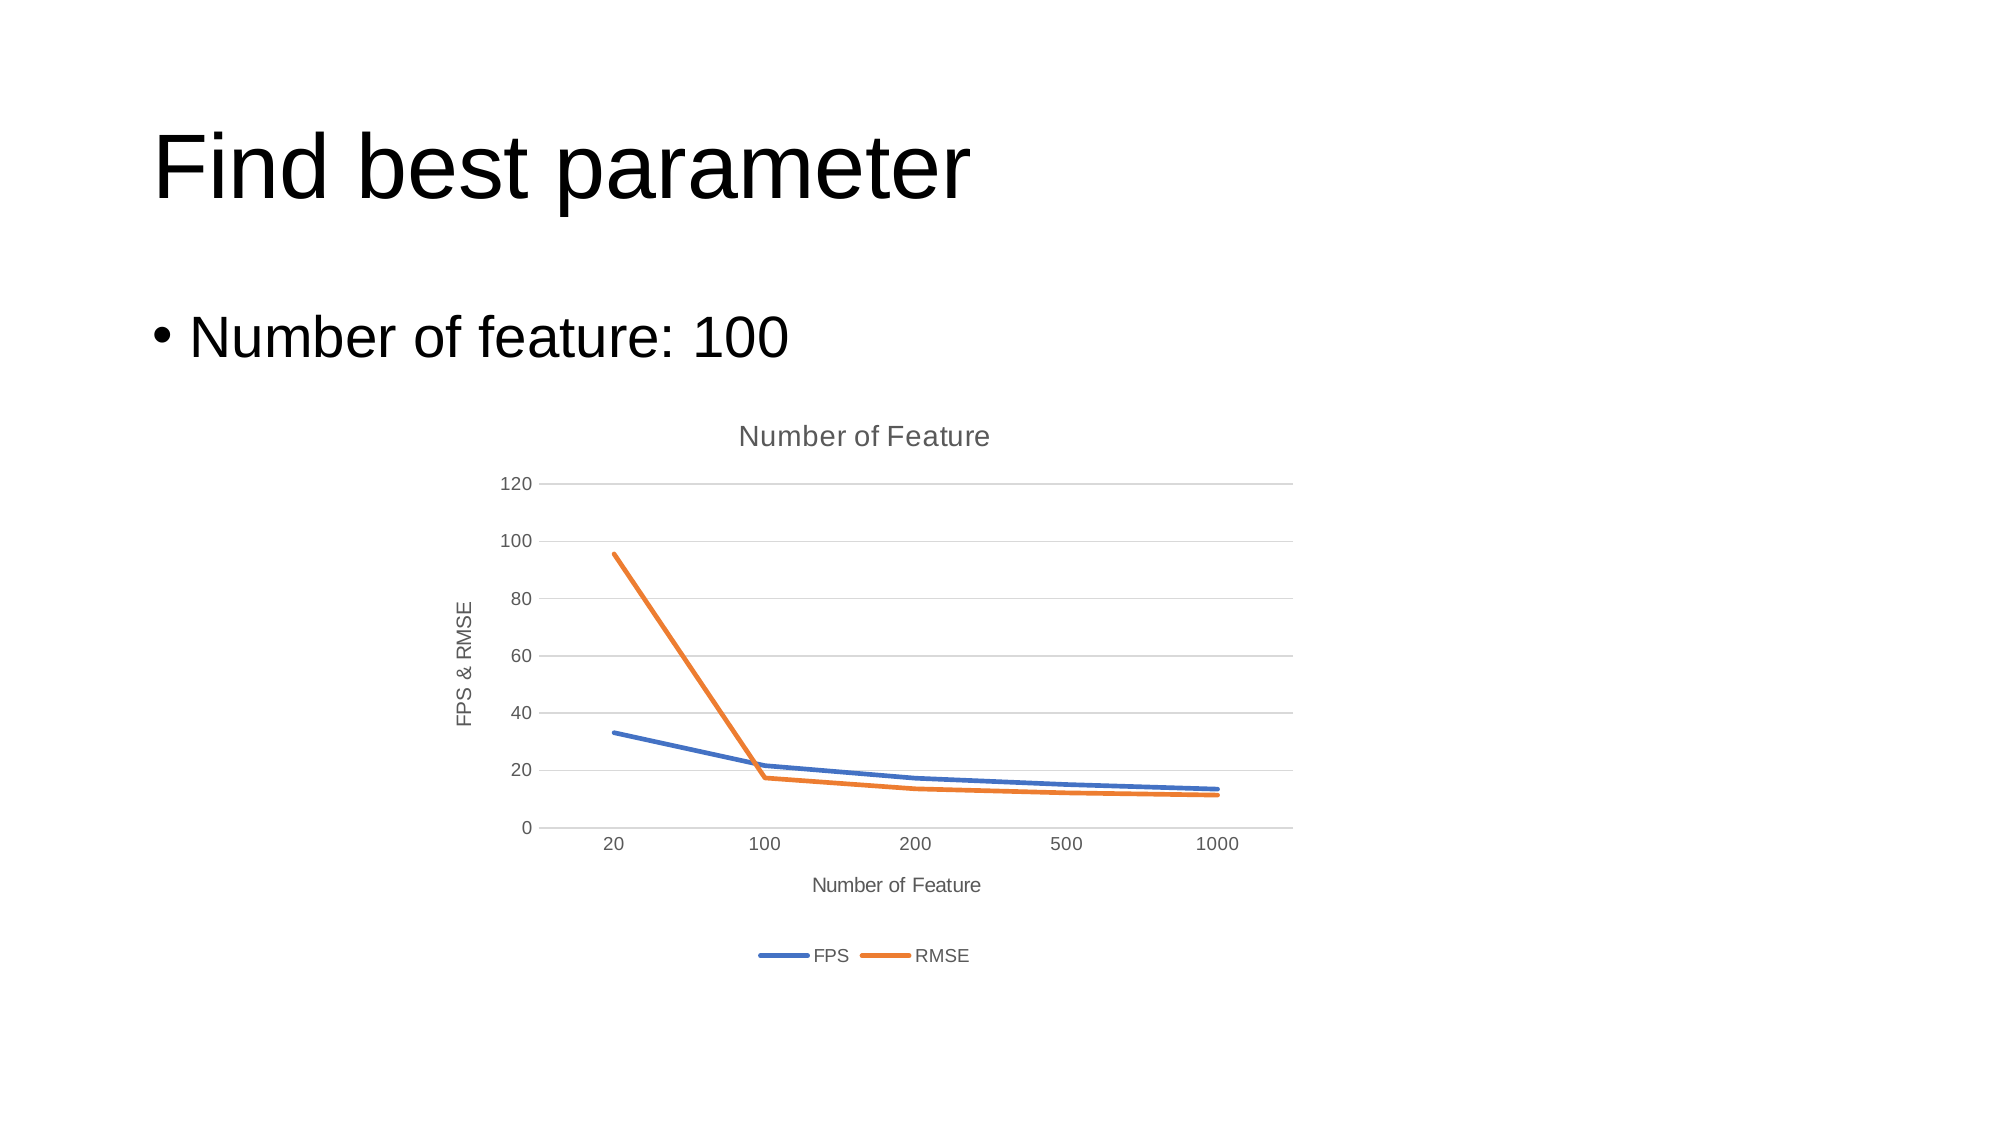

# Find best parameter
Number of feature: 100

### Chart: Number of Feature

| Category | FPS | RMSE |
|---|---|---|
| 20 | 33.2 | 95.6 |
| 100 | 21.7 | 17.4 |
| 200 | 17.3 | 13.6 |
| 500 | 15.1 | 12.2 |
| 1000 | 13.5 | 11.4 |